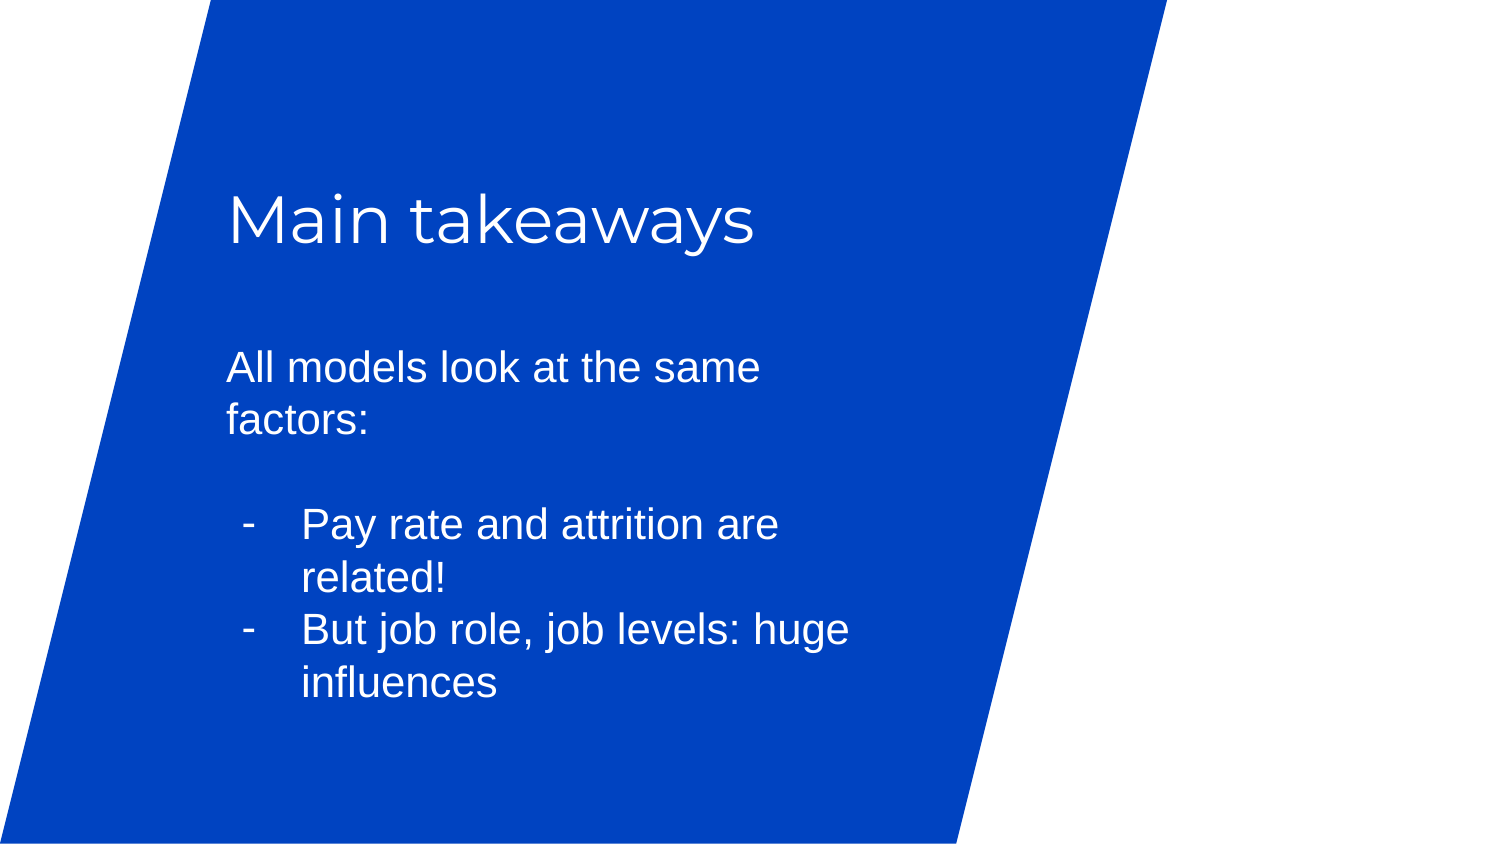

# Main takeaways
All models look at the same factors:

Pay rate and attrition are related!
But job role, job levels: huge influences